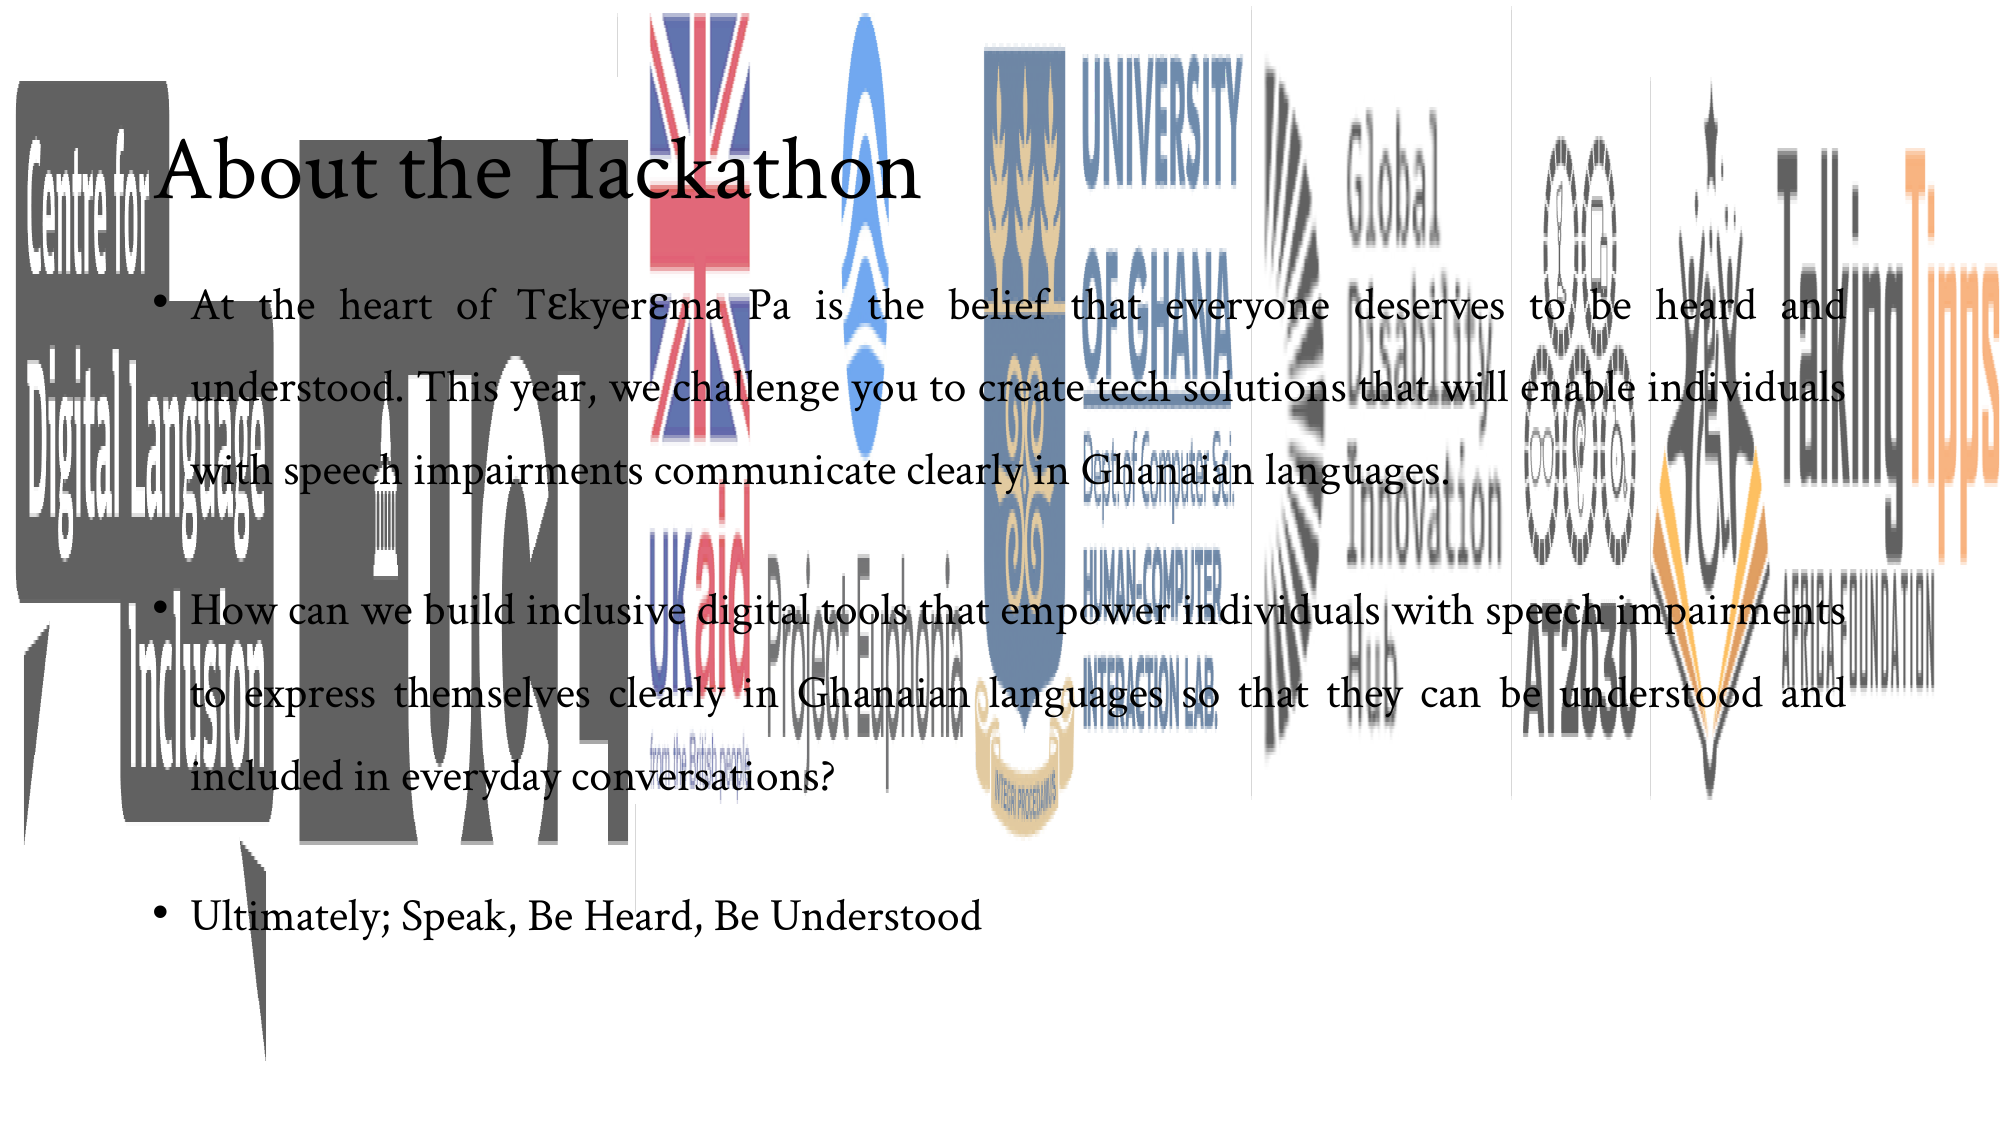

# About the Hackathon
At the heart of Tɛkyerɛma Pa is the belief that everyone deserves to be heard and understood. This year, we challenge you to create tech solutions that will enable individuals with speech impairments communicate clearly in Ghanaian languages.
How can we build inclusive digital tools that empower individuals with speech impairments to express themselves clearly in Ghanaian languages so that they can be understood and included in everyday conversations?
Ultimately; Speak, Be Heard, Be Understood